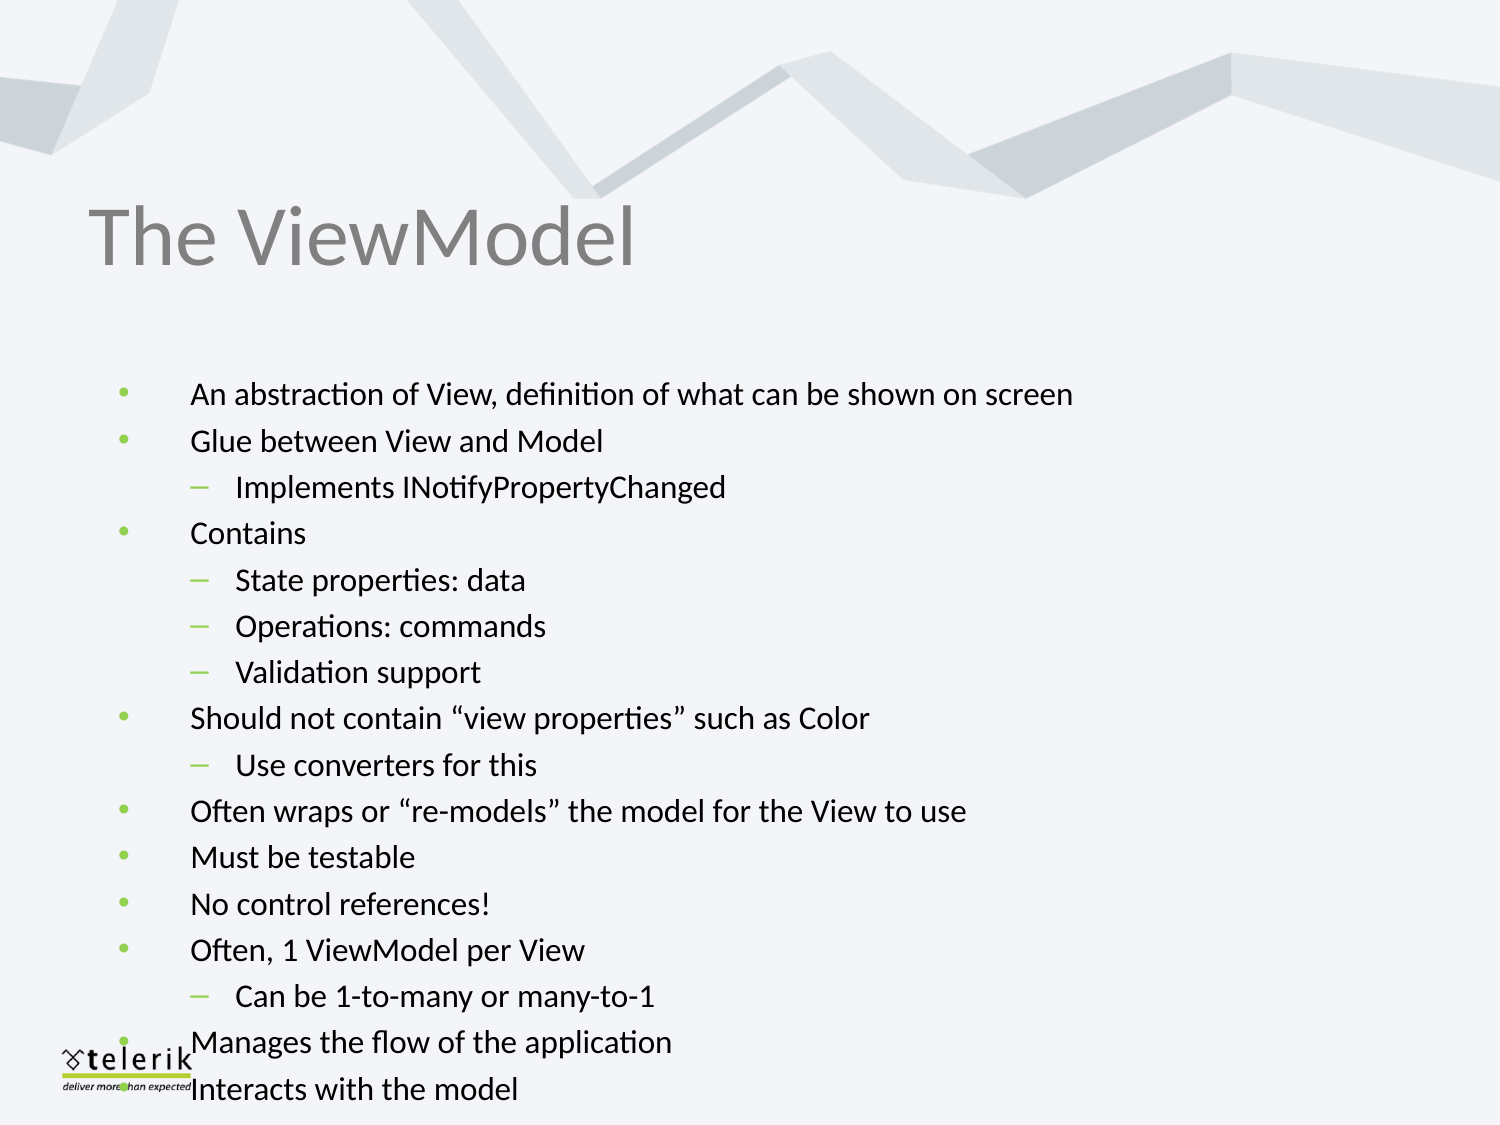

# The ViewModel
An abstraction of View, definition of what can be shown on screen
Glue between View and Model
Implements INotifyPropertyChanged
Contains
State properties: data
Operations: commands
Validation support
Should not contain “view properties” such as Color
Use converters for this
Often wraps or “re-models” the model for the View to use
Must be testable
No control references!
Often, 1 ViewModel per View
Can be 1-to-many or many-to-1
Manages the flow of the application
Interacts with the model